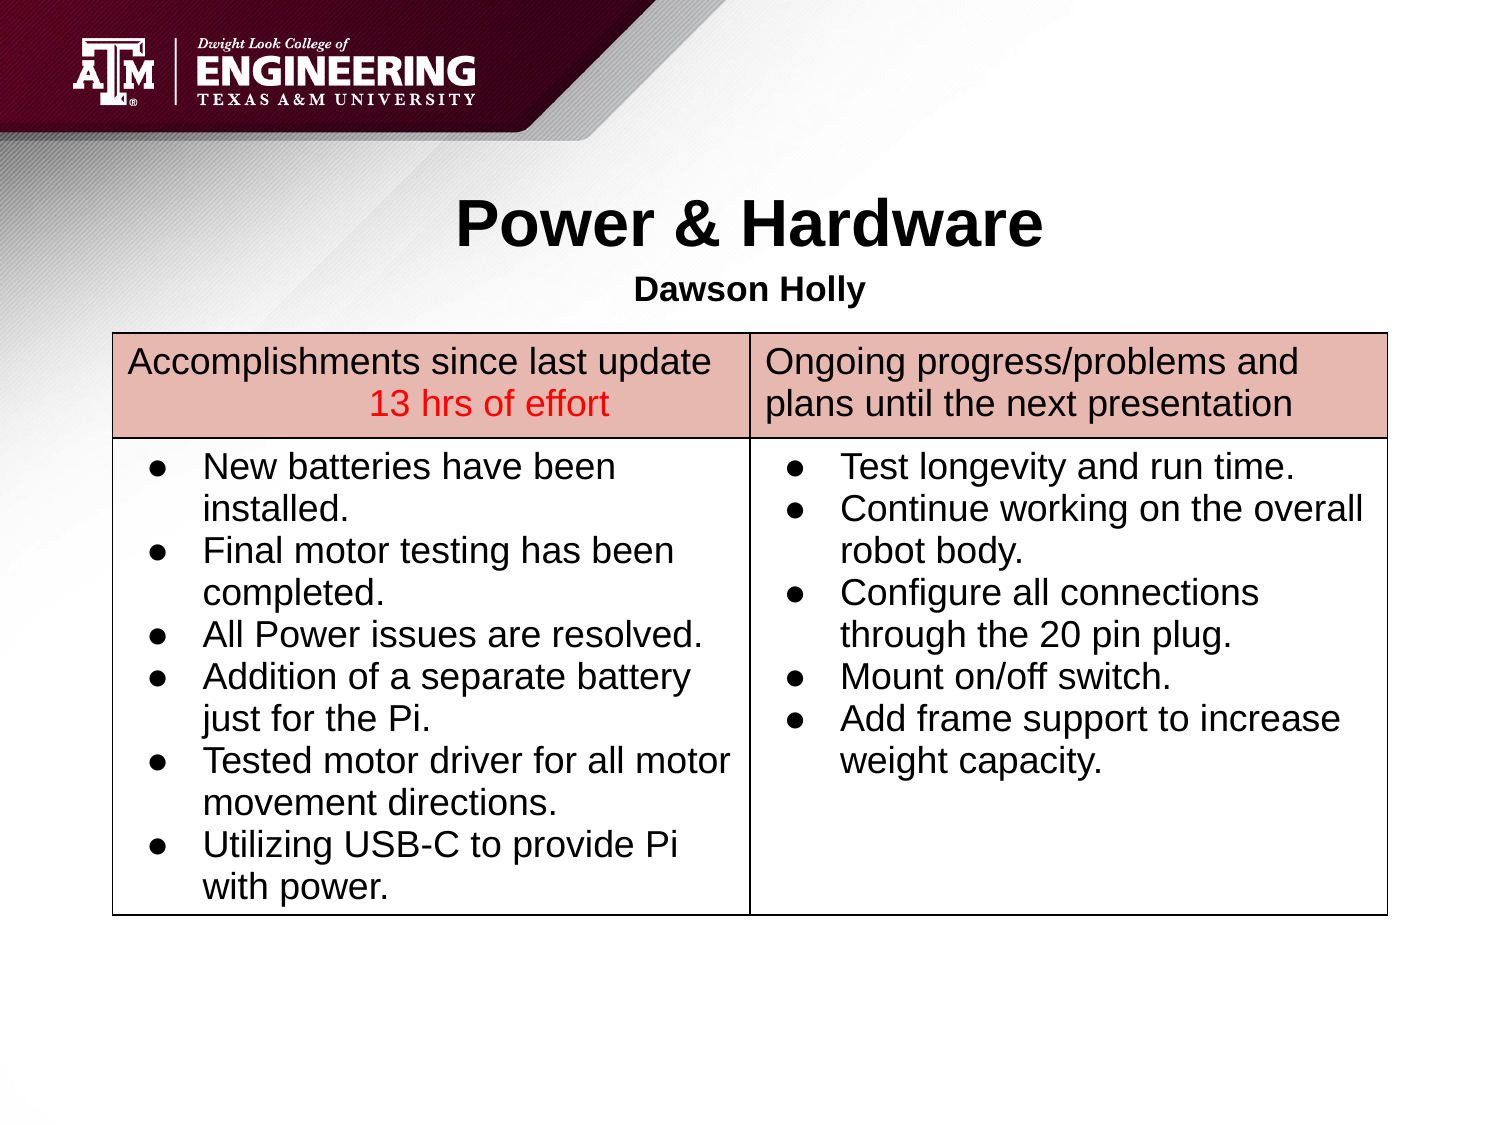

# Power & Hardware
Dawson Holly
| Accomplishments since last update 13 hrs of effort | Ongoing progress/problems and plans until the next presentation |
| --- | --- |
| New batteries have been installed. Final motor testing has been completed. All Power issues are resolved. Addition of a separate battery just for the Pi. Tested motor driver for all motor movement directions. Utilizing USB-C to provide Pi with power. | Test longevity and run time. Continue working on the overall robot body. Configure all connections through the 20 pin plug. Mount on/off switch. Add frame support to increase weight capacity. |